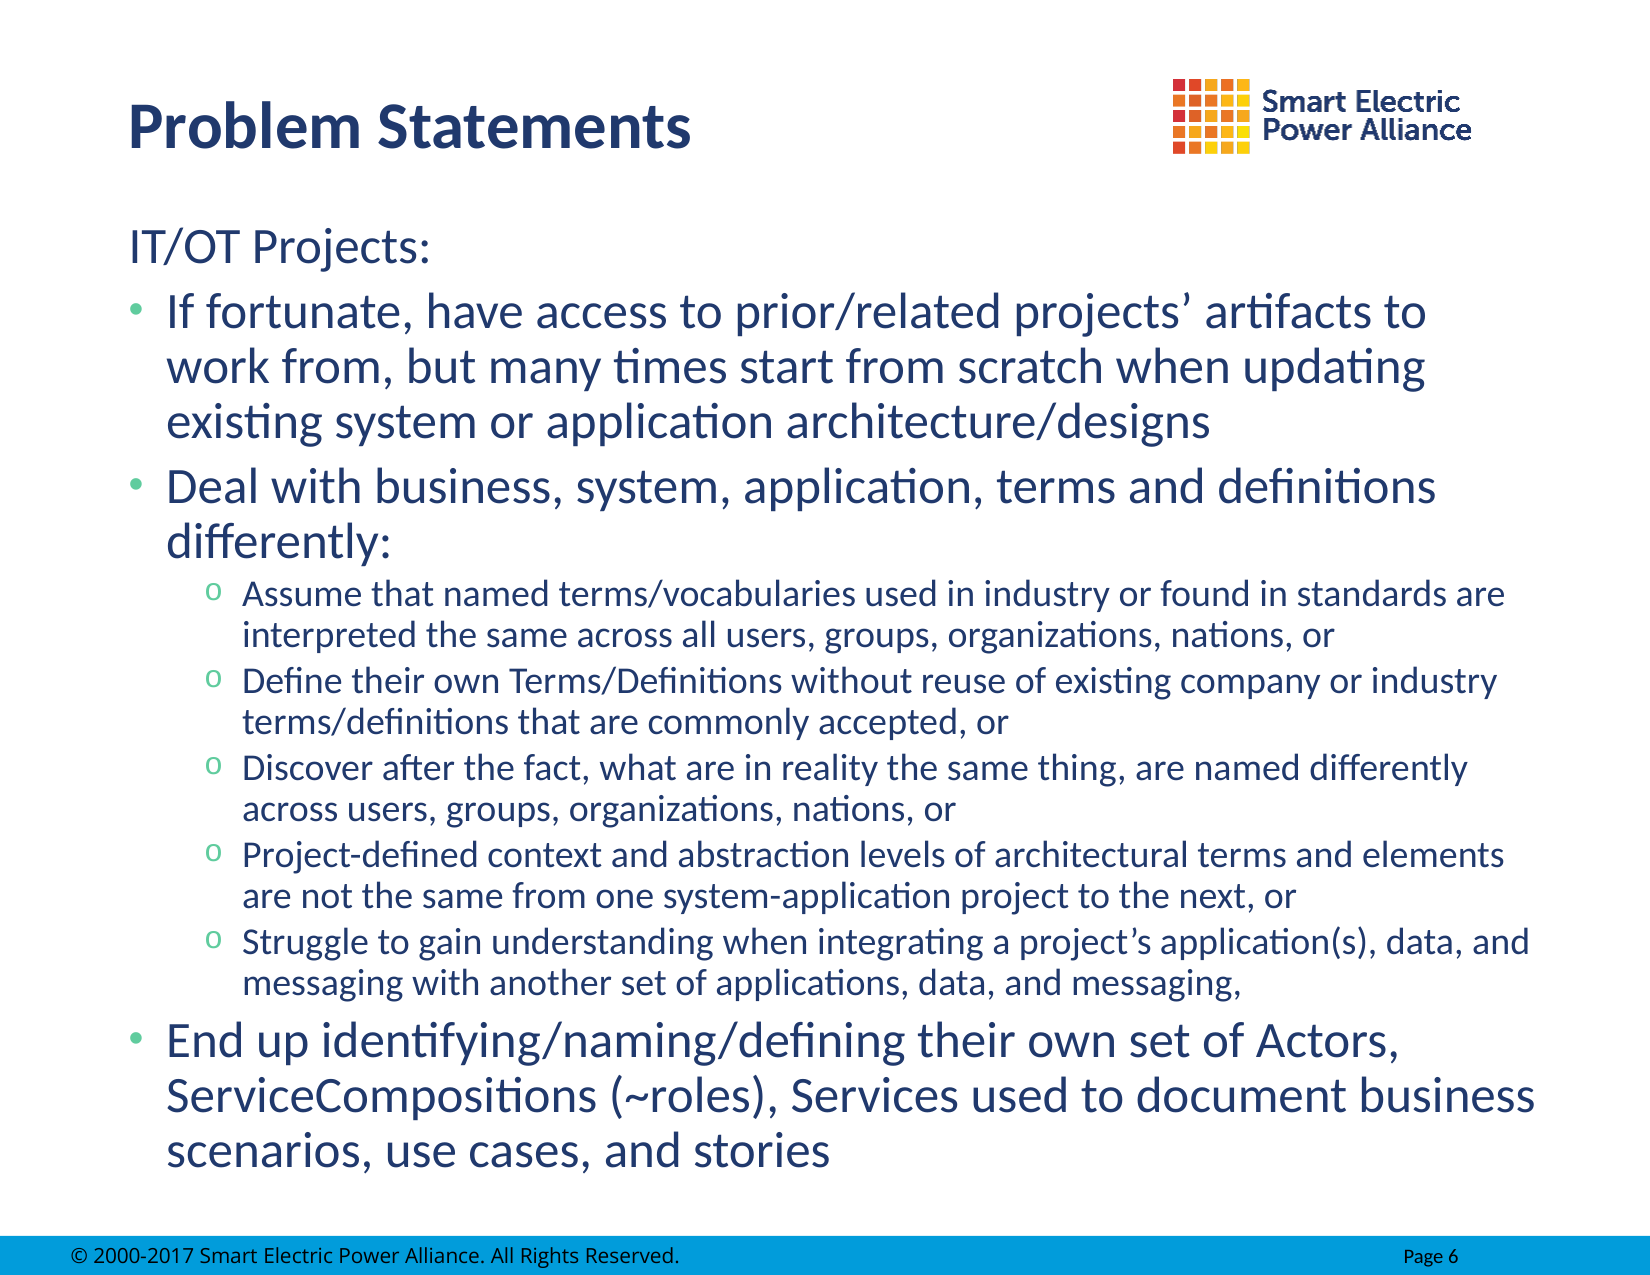

# Problem Statements
IT/OT Projects:
If fortunate, have access to prior/related projects’ artifacts to work from, but many times start from scratch when updating existing system or application architecture/designs
Deal with business, system, application, terms and definitions differently:
Assume that named terms/vocabularies used in industry or found in standards are interpreted the same across all users, groups, organizations, nations, or
Define their own Terms/Definitions without reuse of existing company or industry terms/definitions that are commonly accepted, or
Discover after the fact, what are in reality the same thing, are named differently across users, groups, organizations, nations, or
Project-defined context and abstraction levels of architectural terms and elements are not the same from one system-application project to the next, or
Struggle to gain understanding when integrating a project’s application(s), data, and messaging with another set of applications, data, and messaging,
End up identifying/naming/defining their own set of Actors, ServiceCompositions (~roles), Services used to document business scenarios, use cases, and stories
2016 Copyright © SGIP, Inc.	CONFIDENTIAL.  ALL RIGHTS RESERVED	Page 6
© 2000-2017 Smart Electric Power Alliance. All Rights Reserved.		Page 6